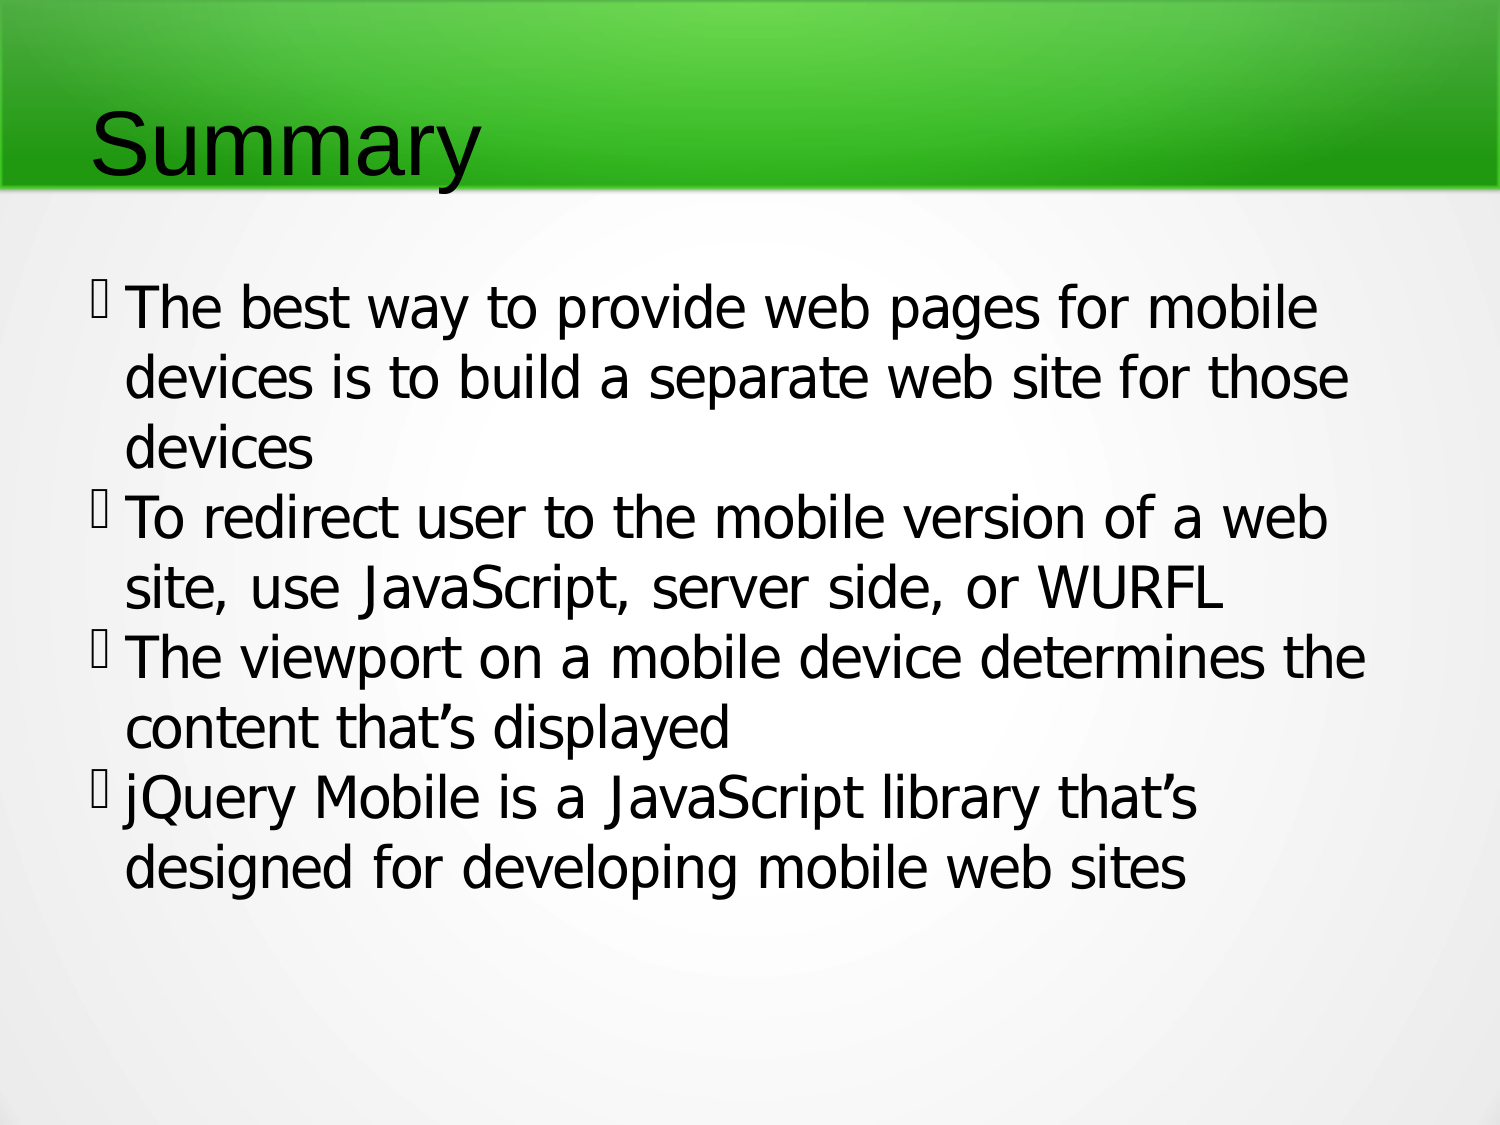

Summary
The best way to provide web pages for mobile devices is to build a separate web site for those devices
To redirect user to the mobile version of a web site, use JavaScript, server side, or WURFL
The viewport on a mobile device determines the content that’s displayed
jQuery Mobile is a JavaScript library that’s designed for developing mobile web sites